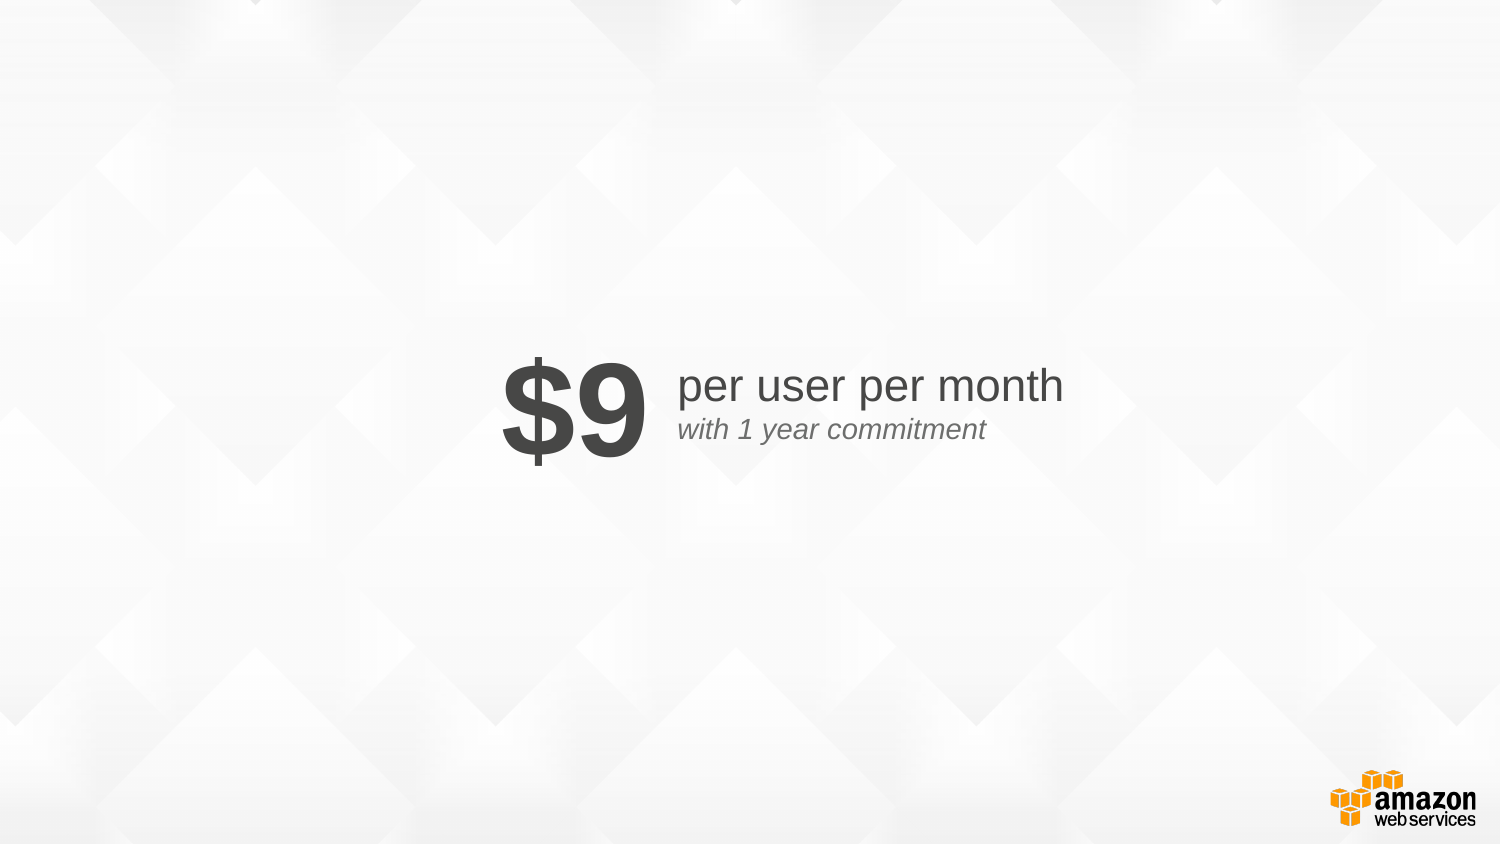

$9
per user per month
with 1 year commitment